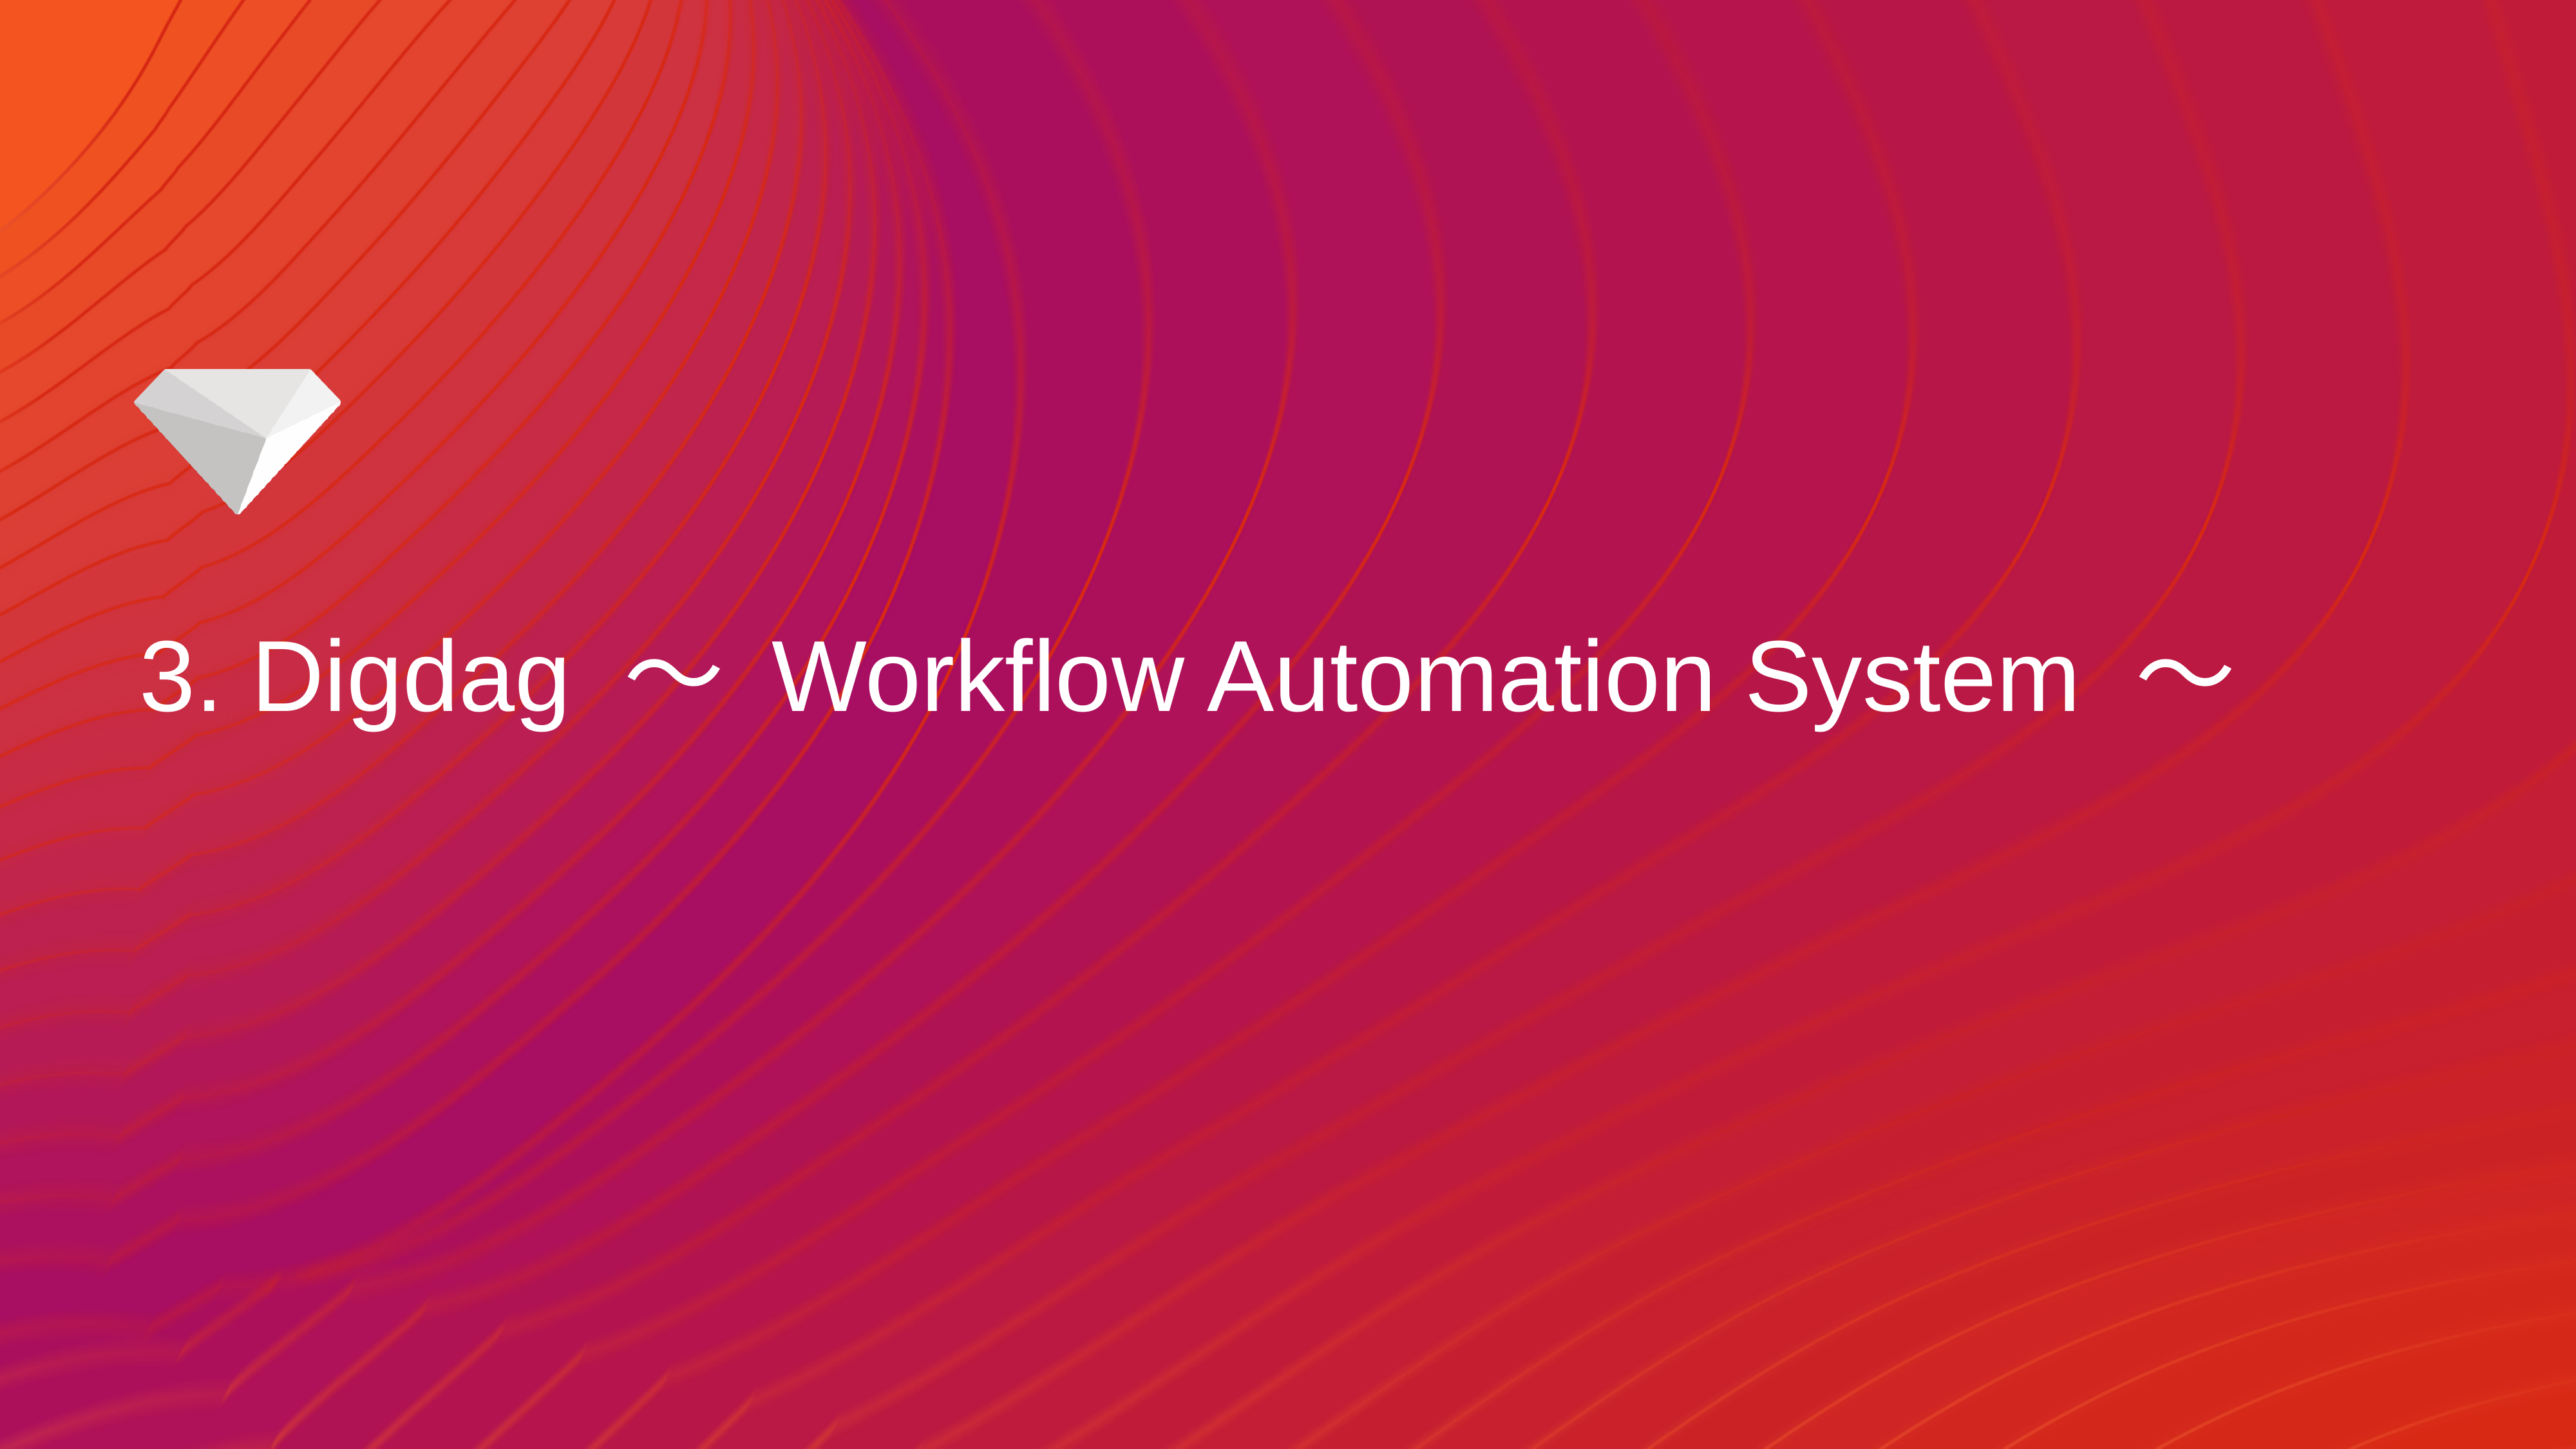

# 3. Digdag 〜 Workflow Automation System 〜
43